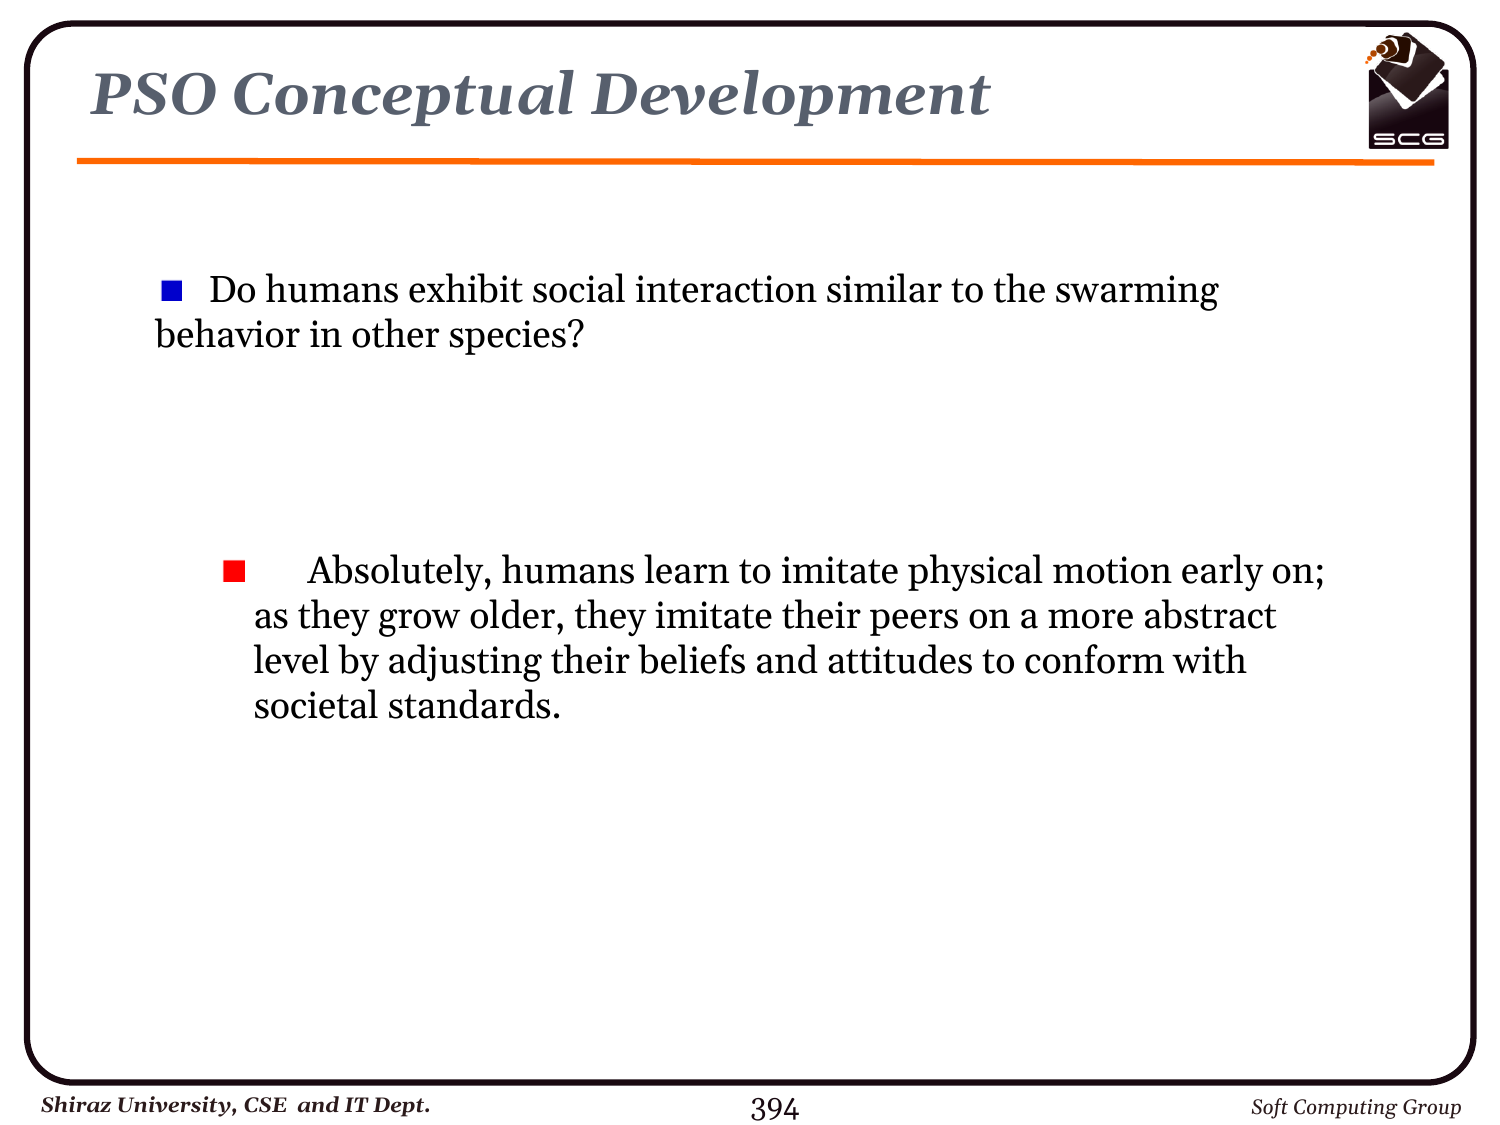

# PSO Conceptual Development
   Do humans exhibit social interaction similar to the swarming behavior in other species?
      Absolutely, humans learn to imitate physical motion early on; as they grow older, they imitate their peers on a more abstract level by adjusting their beliefs and attitudes to conform with societal standards.
394